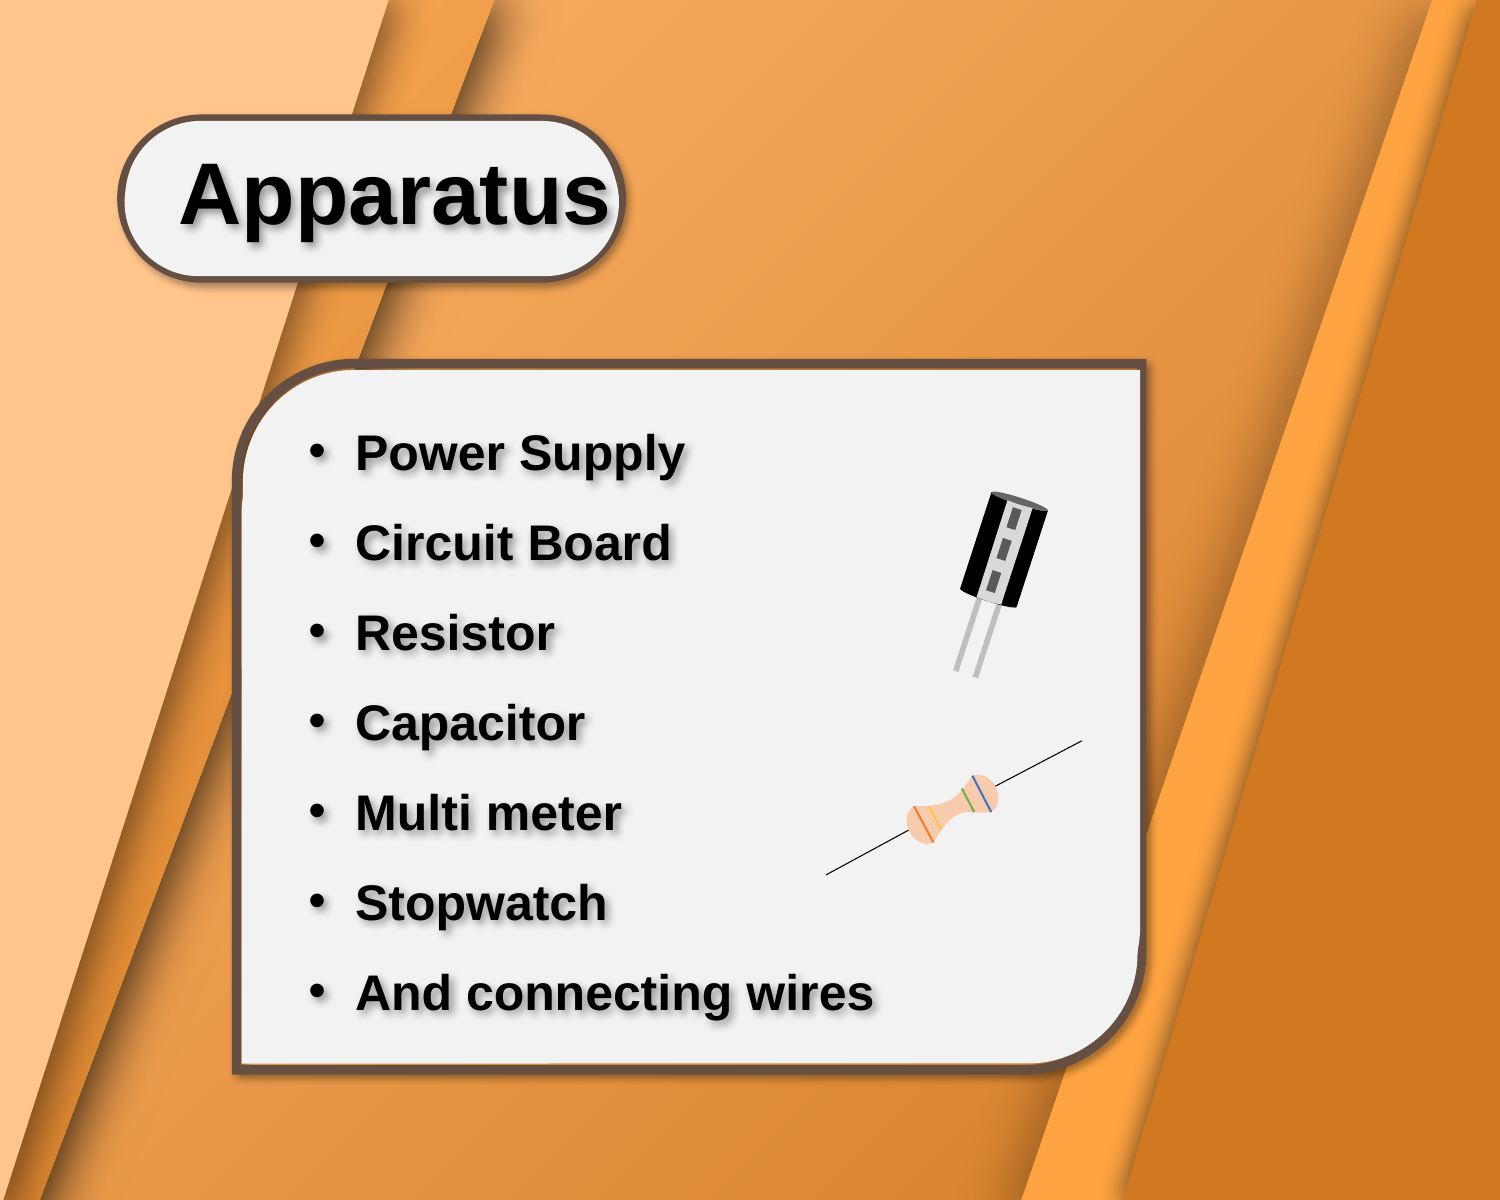

Apparatus

Power Supply
Circuit Board
Resistor
Capacitor
Multi meter
Stopwatch
And connecting wires